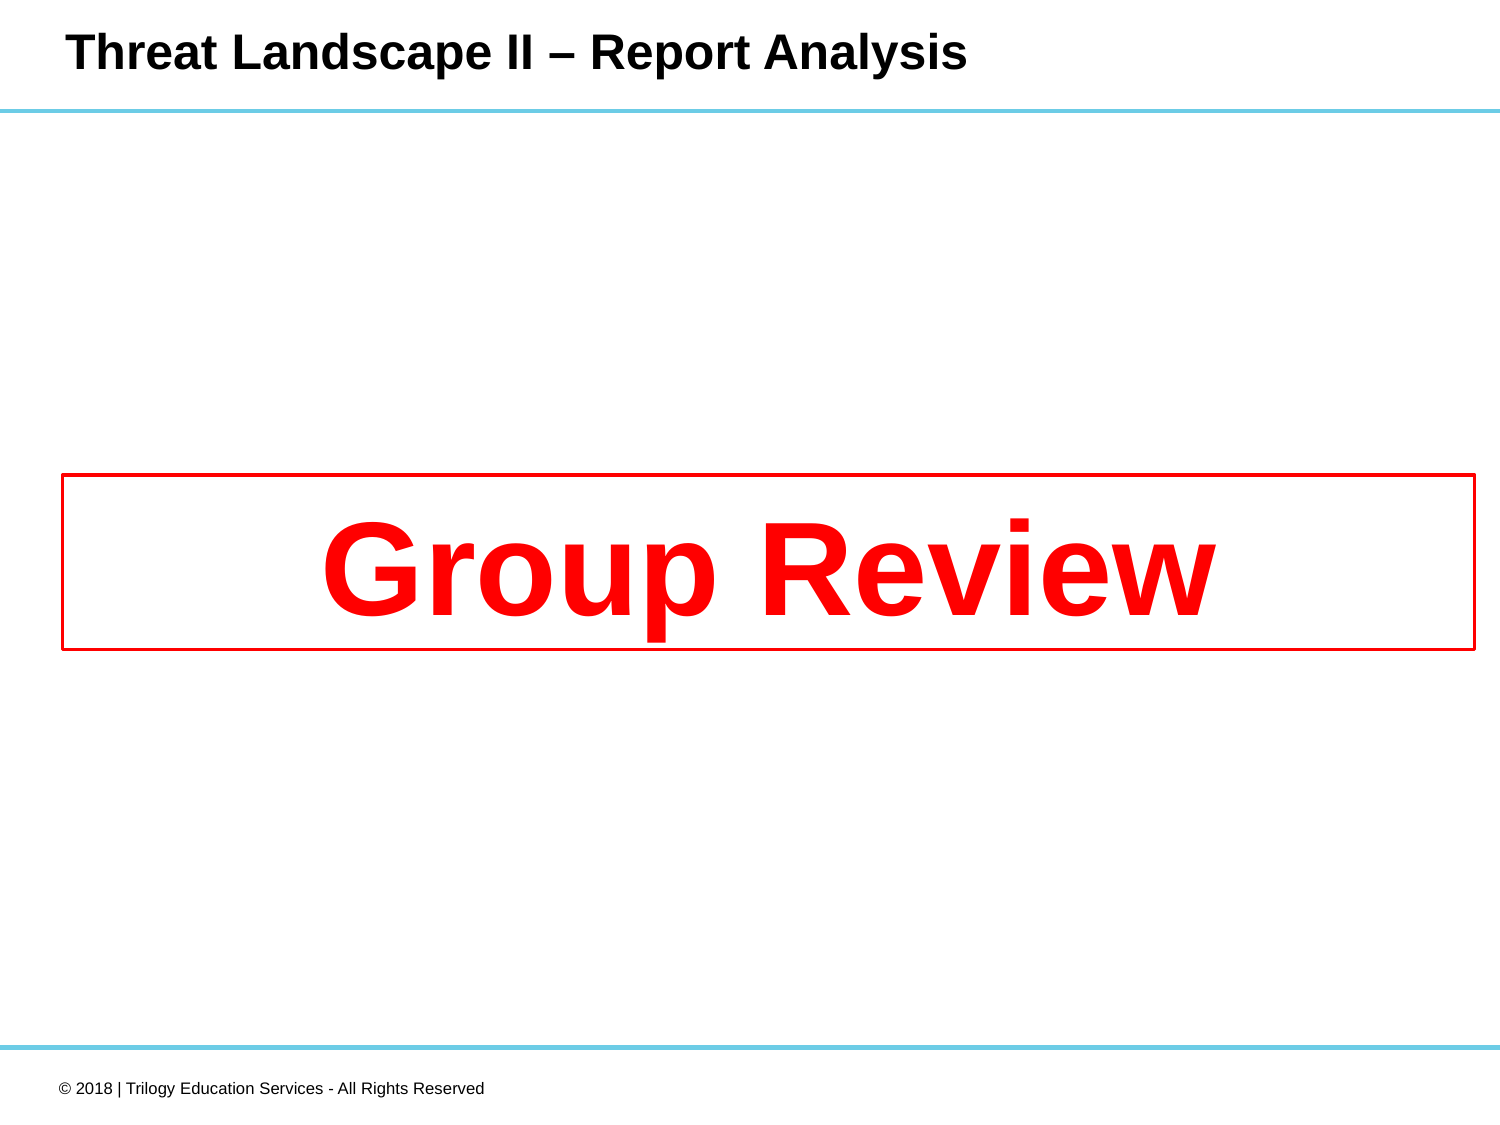

# Threat Landscape II – Report Analysis
Group Review